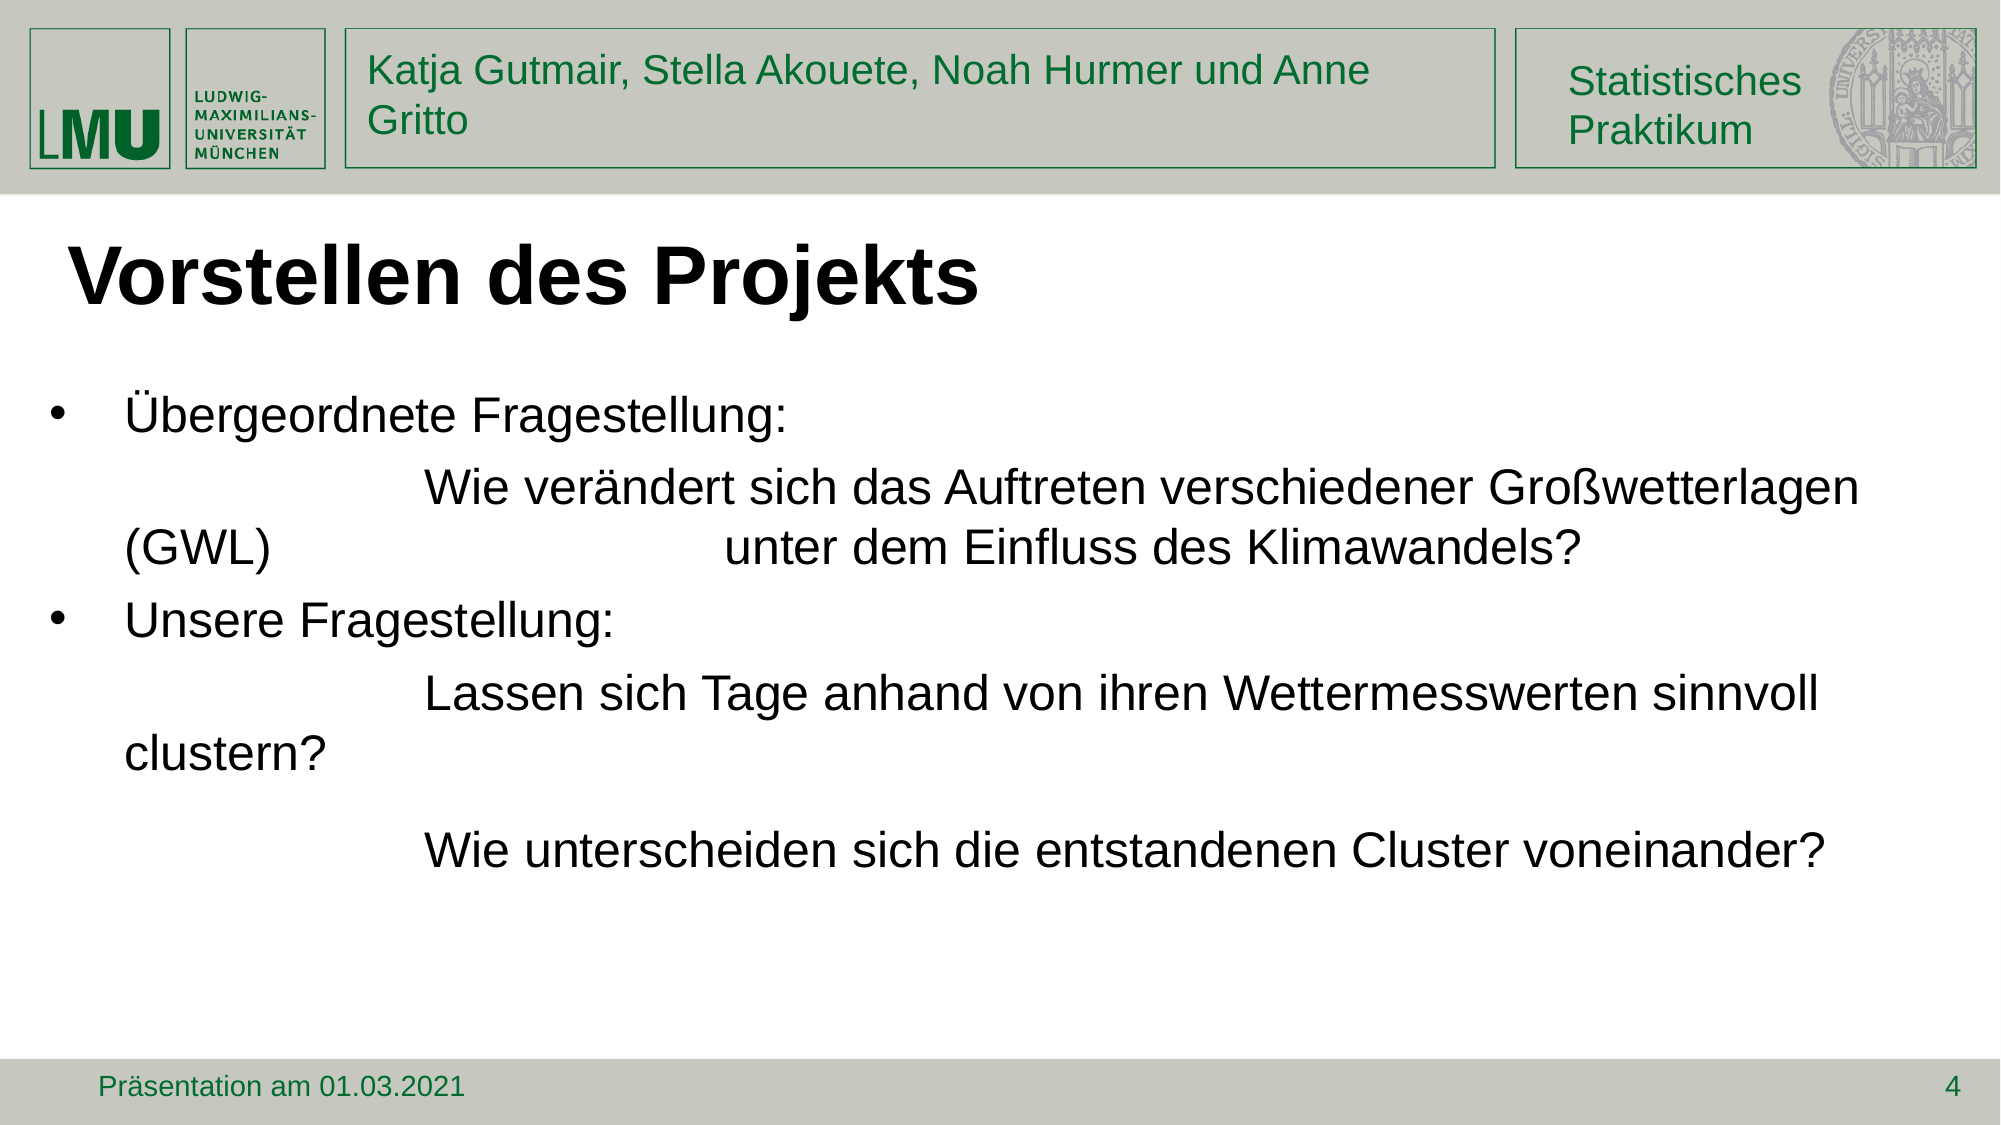

Statistisches
Praktikum
Katja Gutmair, Stella Akouete, Noah Hurmer und Anne Gritto
Vorstellen des Projekts
Übergeordnete Fragestellung:
		Wie verändert sich das Auftreten verschiedener Großwetterlagen (GWL) 			unter dem Einfluss des Klimawandels?
Unsere Fragestellung:
		Lassen sich Tage anhand von ihren Wettermesswerten sinnvoll clustern?
		Wie unterscheiden sich die entstandenen Cluster voneinander?
Präsentation am 01.03.2021
4